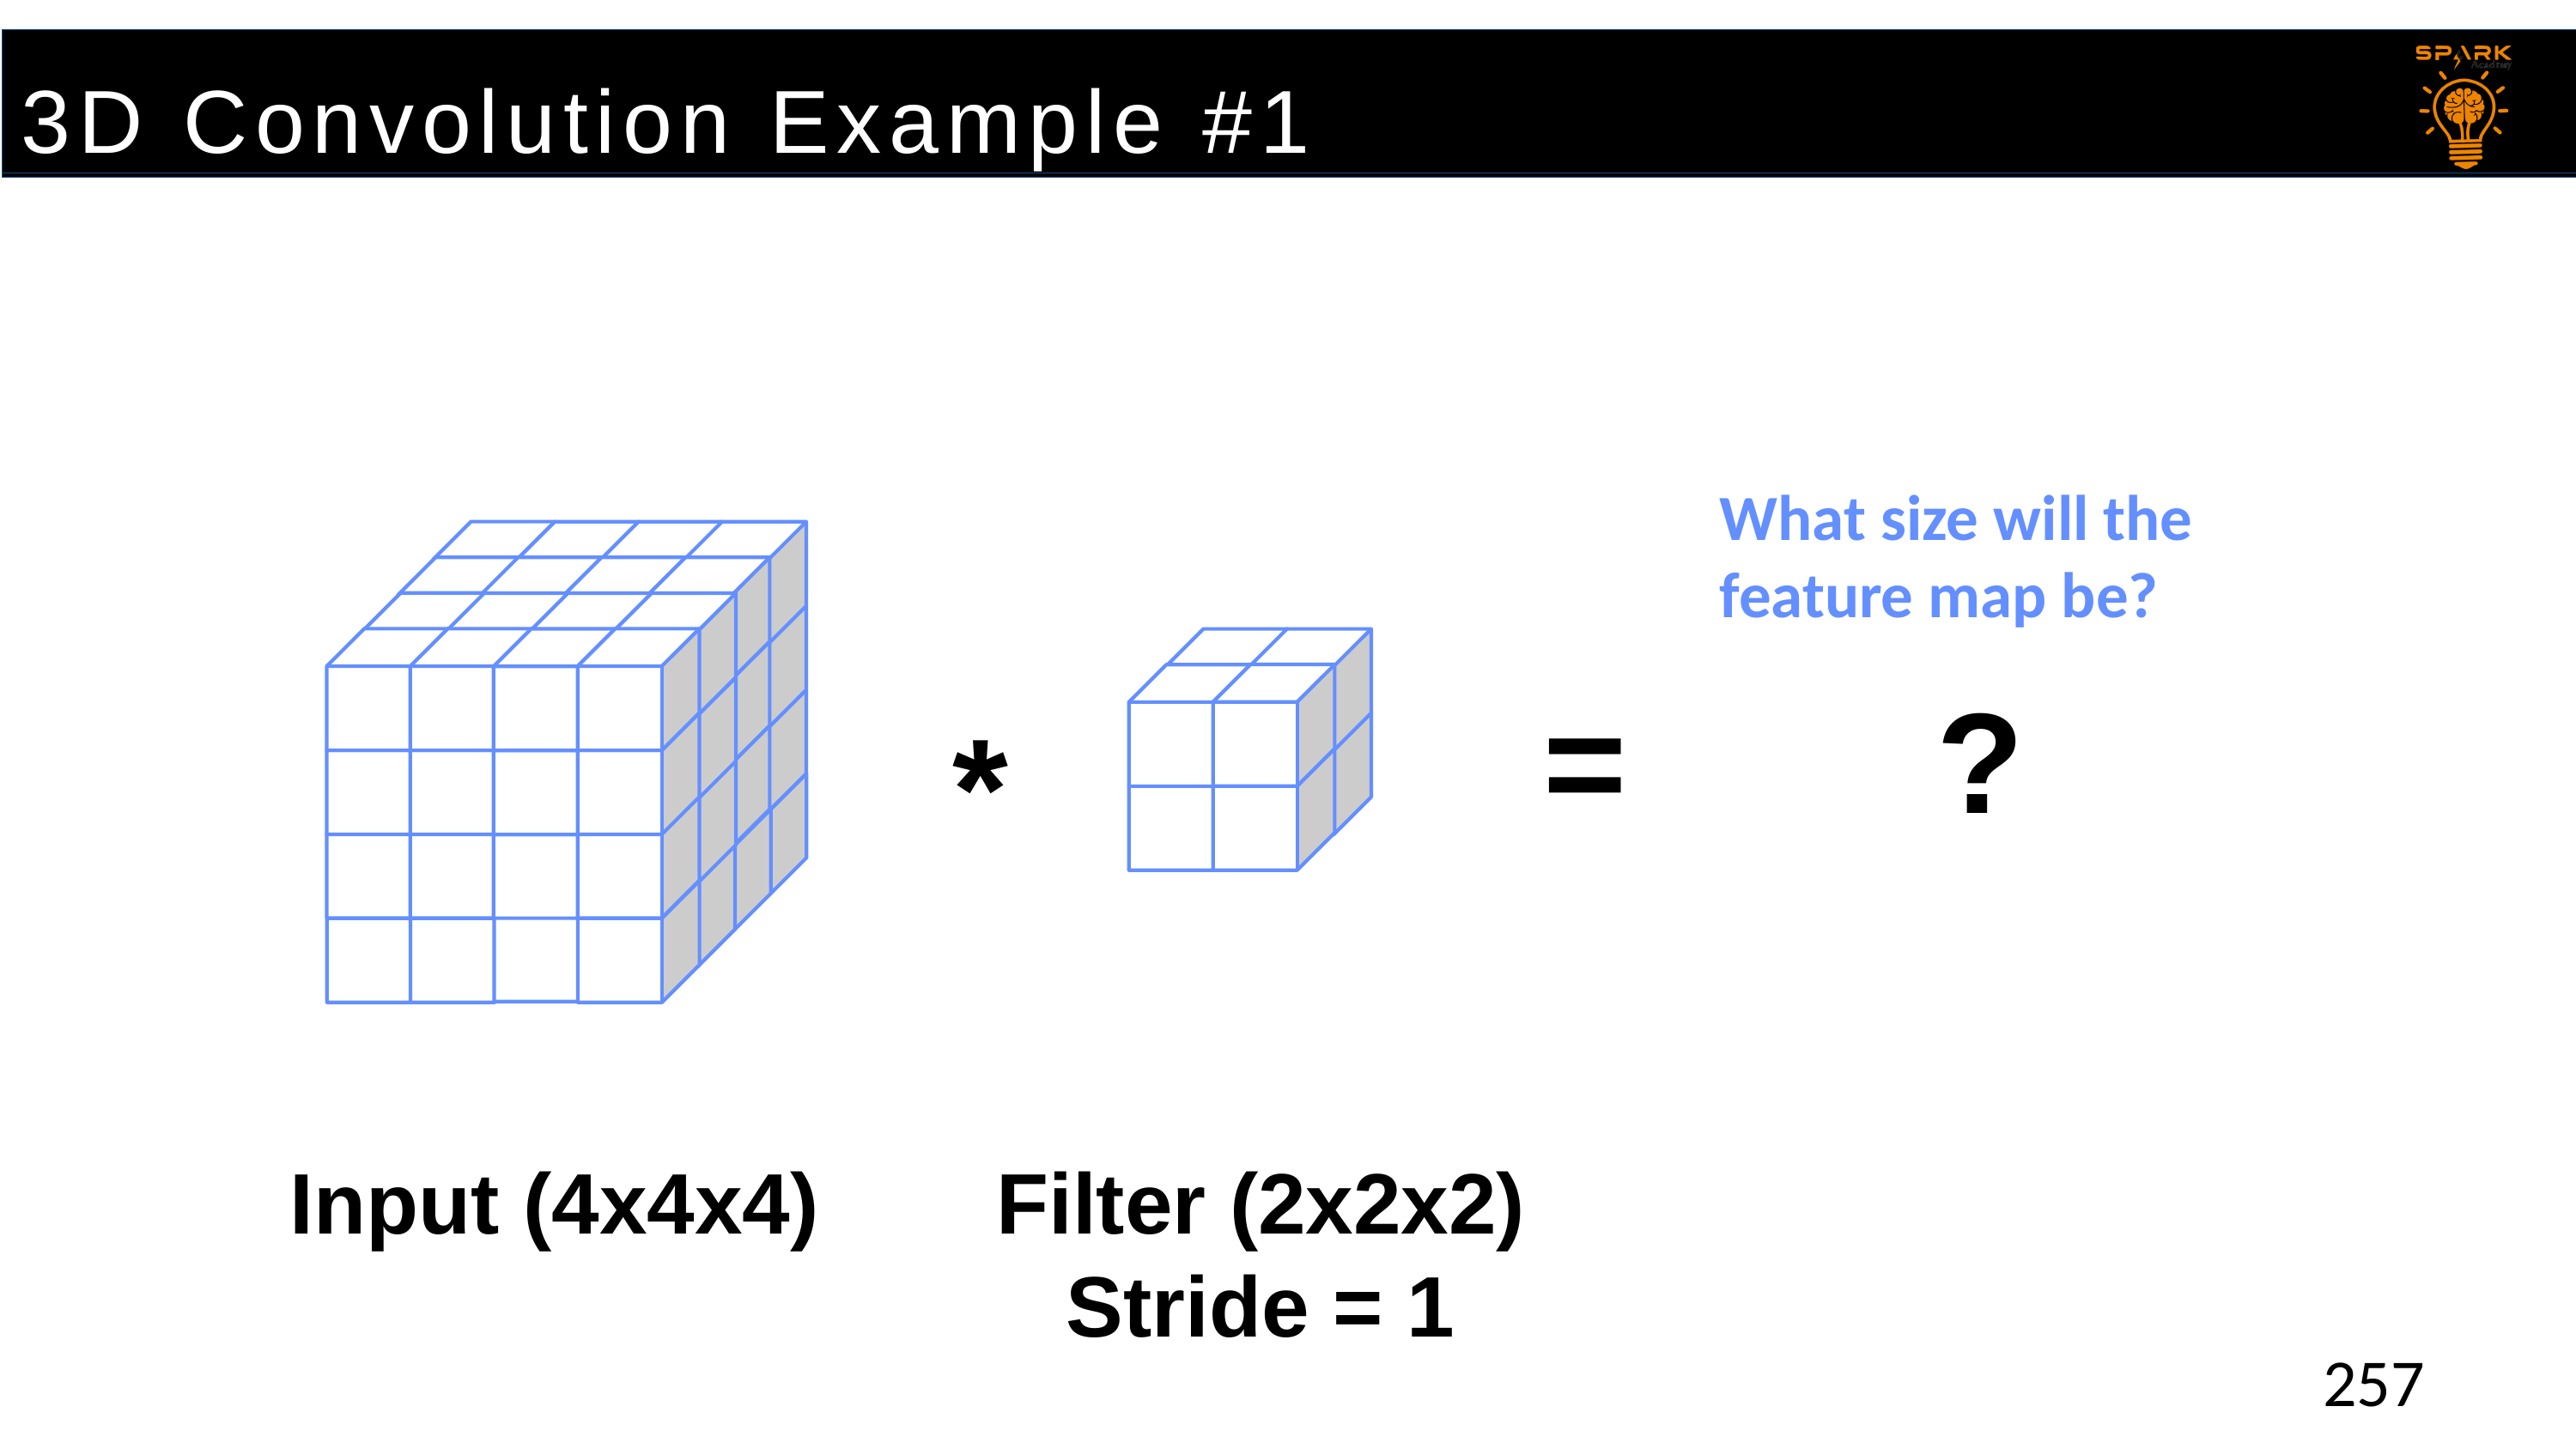

3D Convolution Example #1
# 3D Convolution Example #1

What size will the feature map be?

?
=
*
Input (4x4x4)
Filter (2x2x2)
Stride = 1
257
257